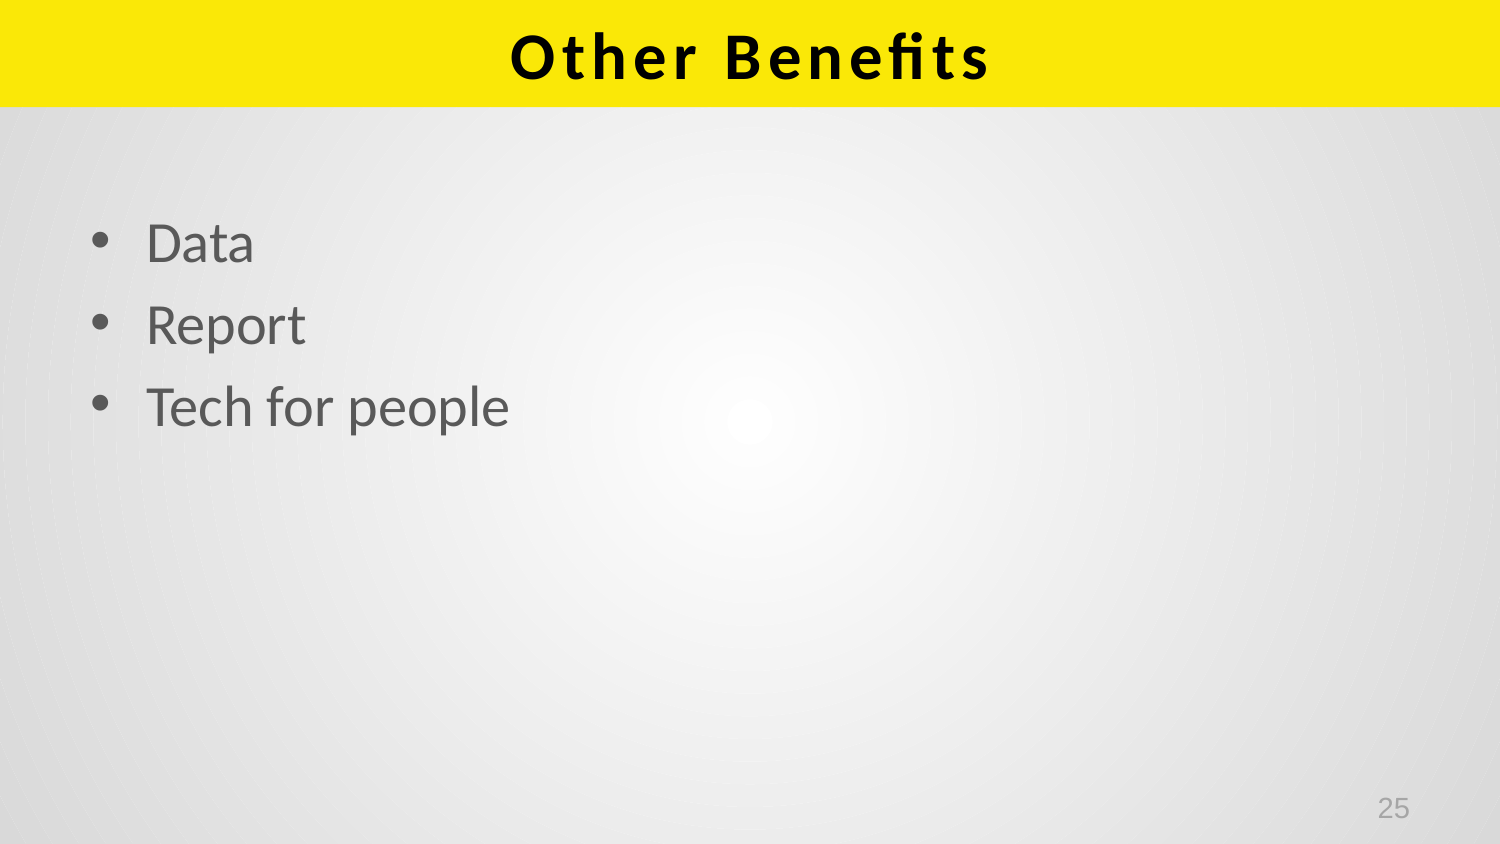

# Other Benefits
Data
Report
Tech for people

25